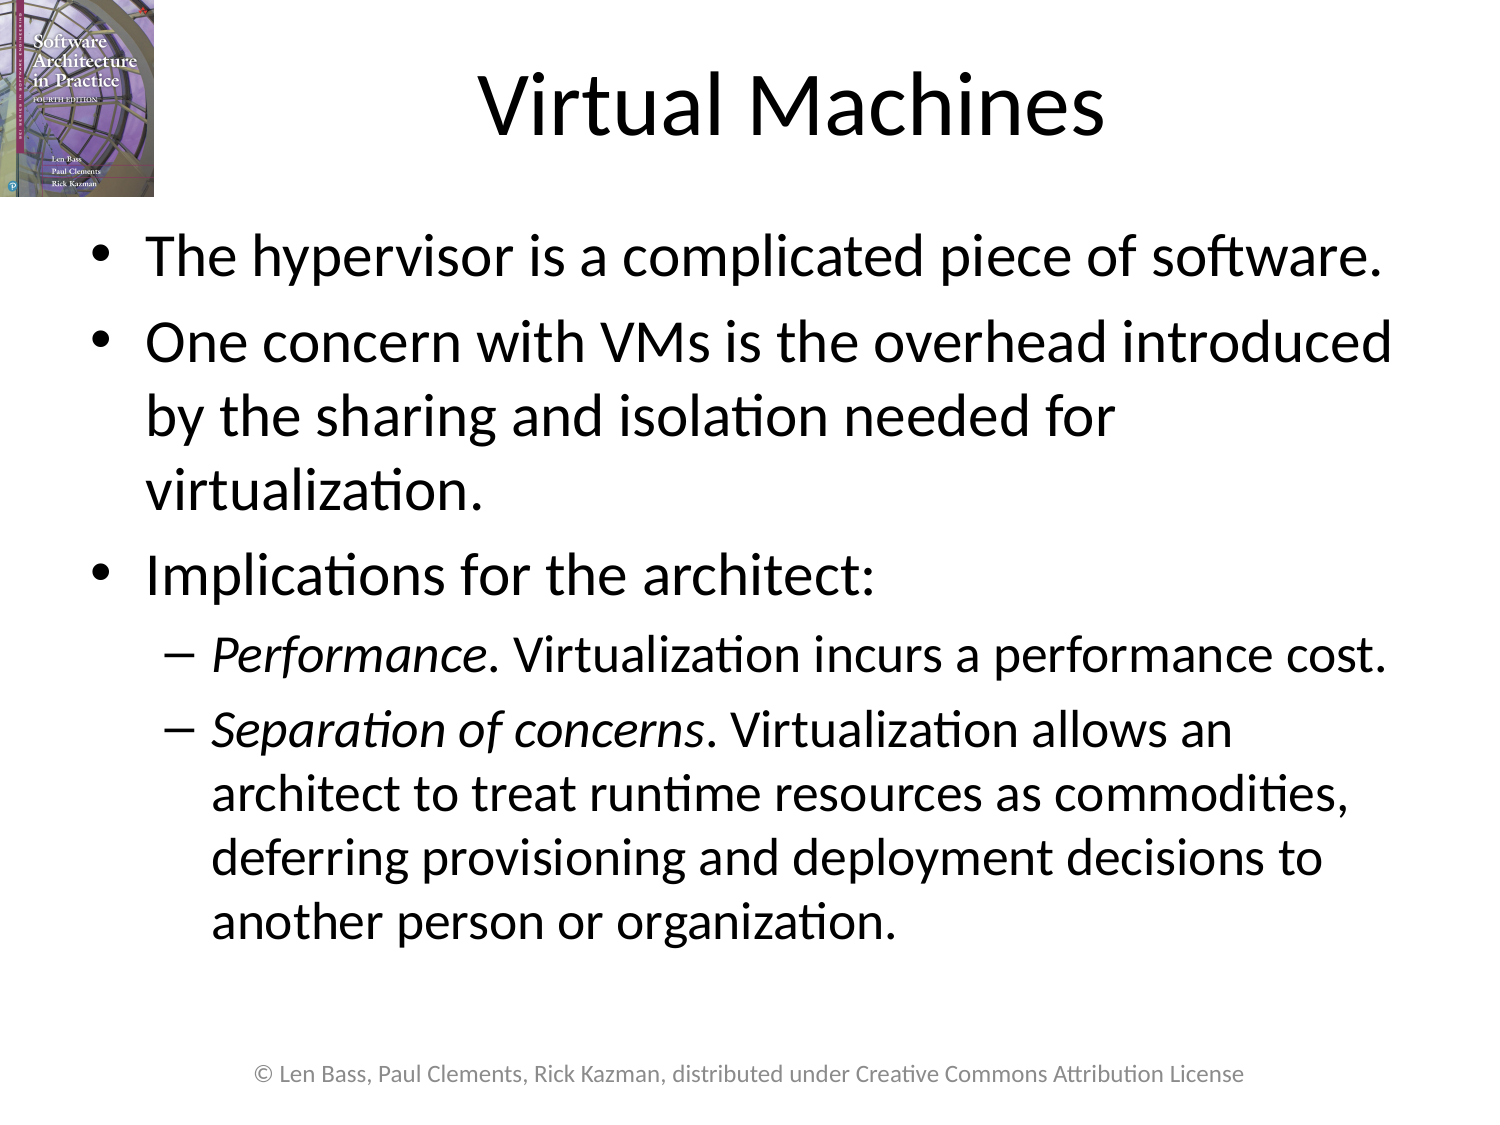

# Virtual Machines
The hypervisor is a complicated piece of software.
One concern with VMs is the overhead introduced by the sharing and isolation needed for virtualization.
Implications for the architect:
Performance. Virtualization incurs a performance cost.
Separation of concerns. Virtualization allows an architect to treat runtime resources as commodities, deferring provisioning and deployment decisions to another person or organization.

© Len Bass, Paul Clements, Rick Kazman, distributed under Creative Commons Attribution License